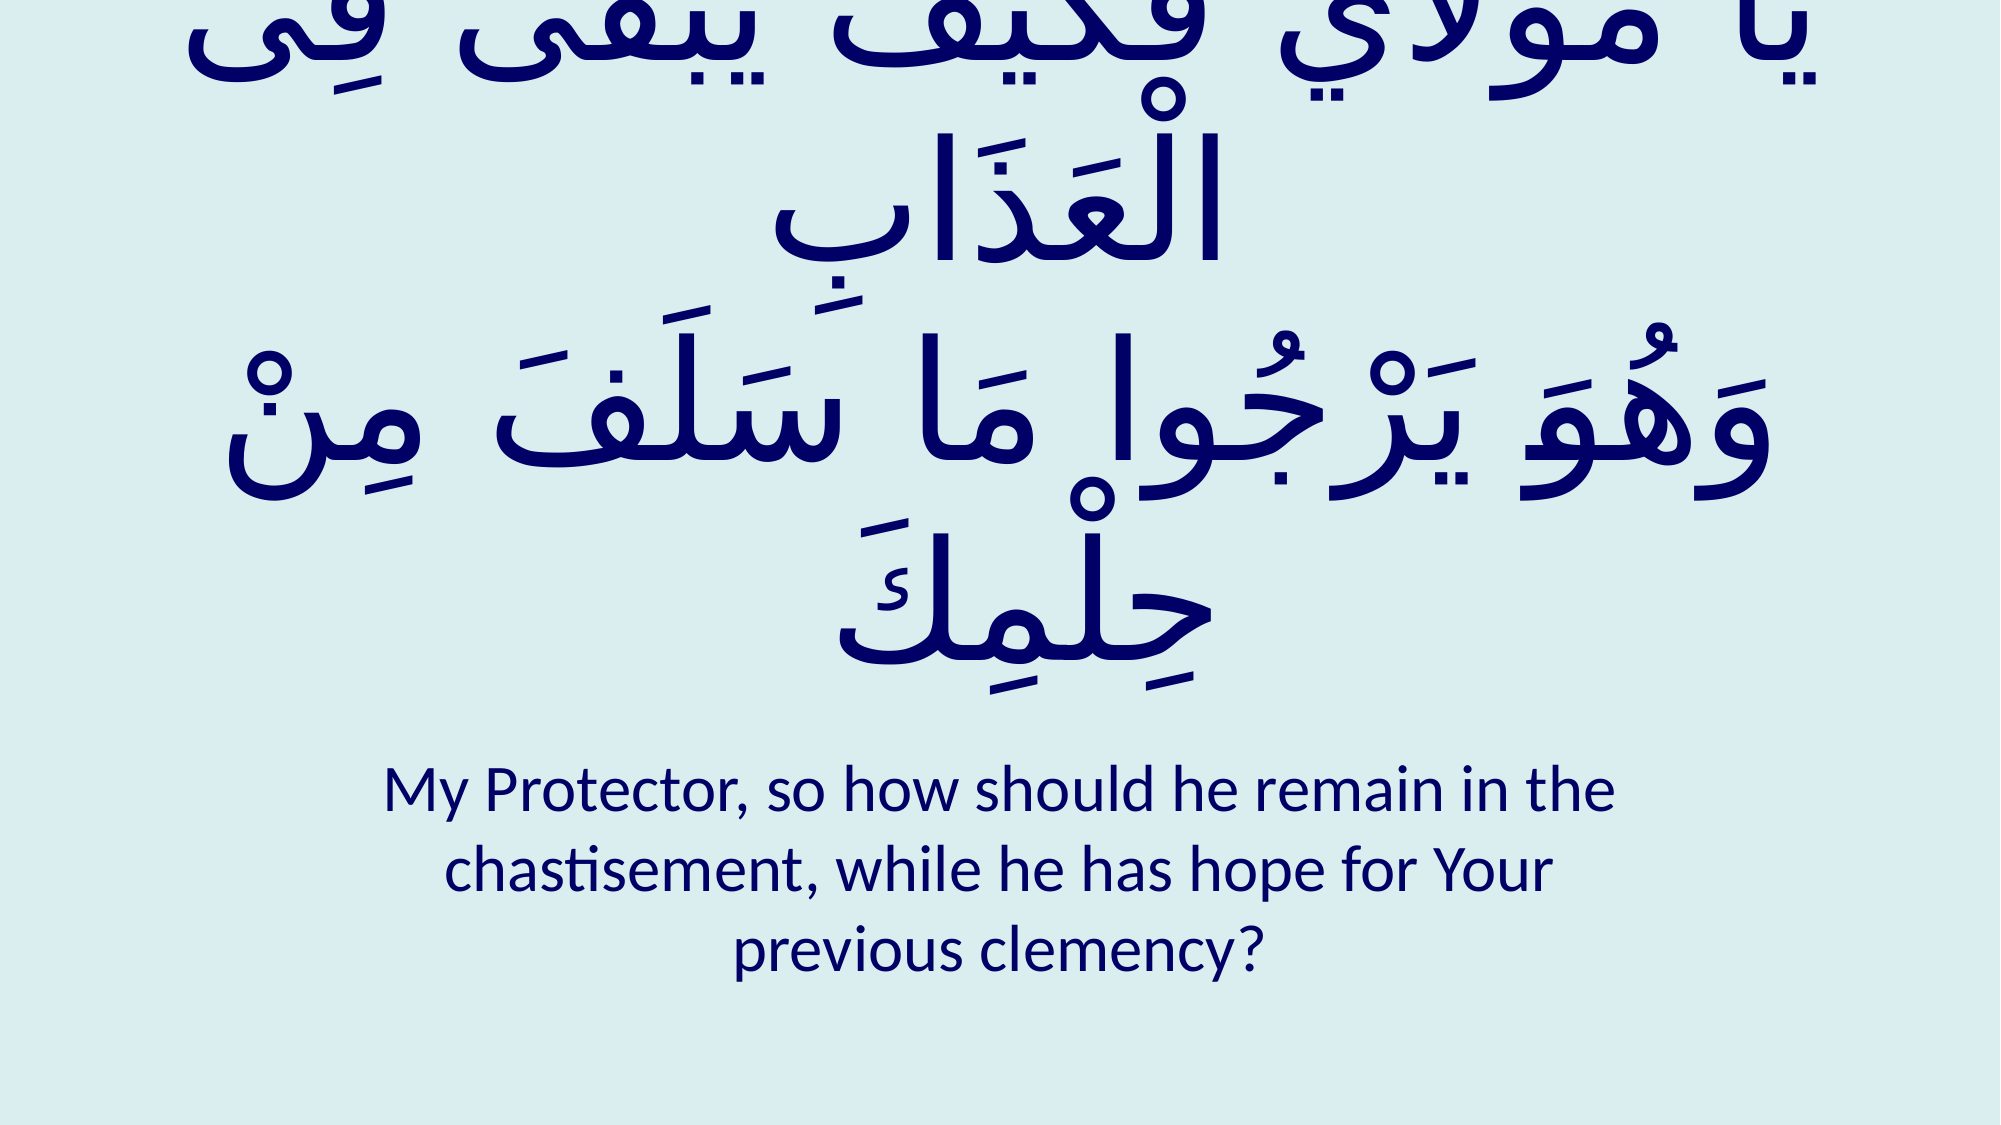

# یَا مَولَايَ فَكَیفَ یَبْقَی فِی الْعَذَابِ وَهُوَ يَرْجُوا مَا سَلَفَ مِنْ حِلْمِكَ
My Protector, so how should he remain in the chastisement, while he has hope for Your previous clemency?